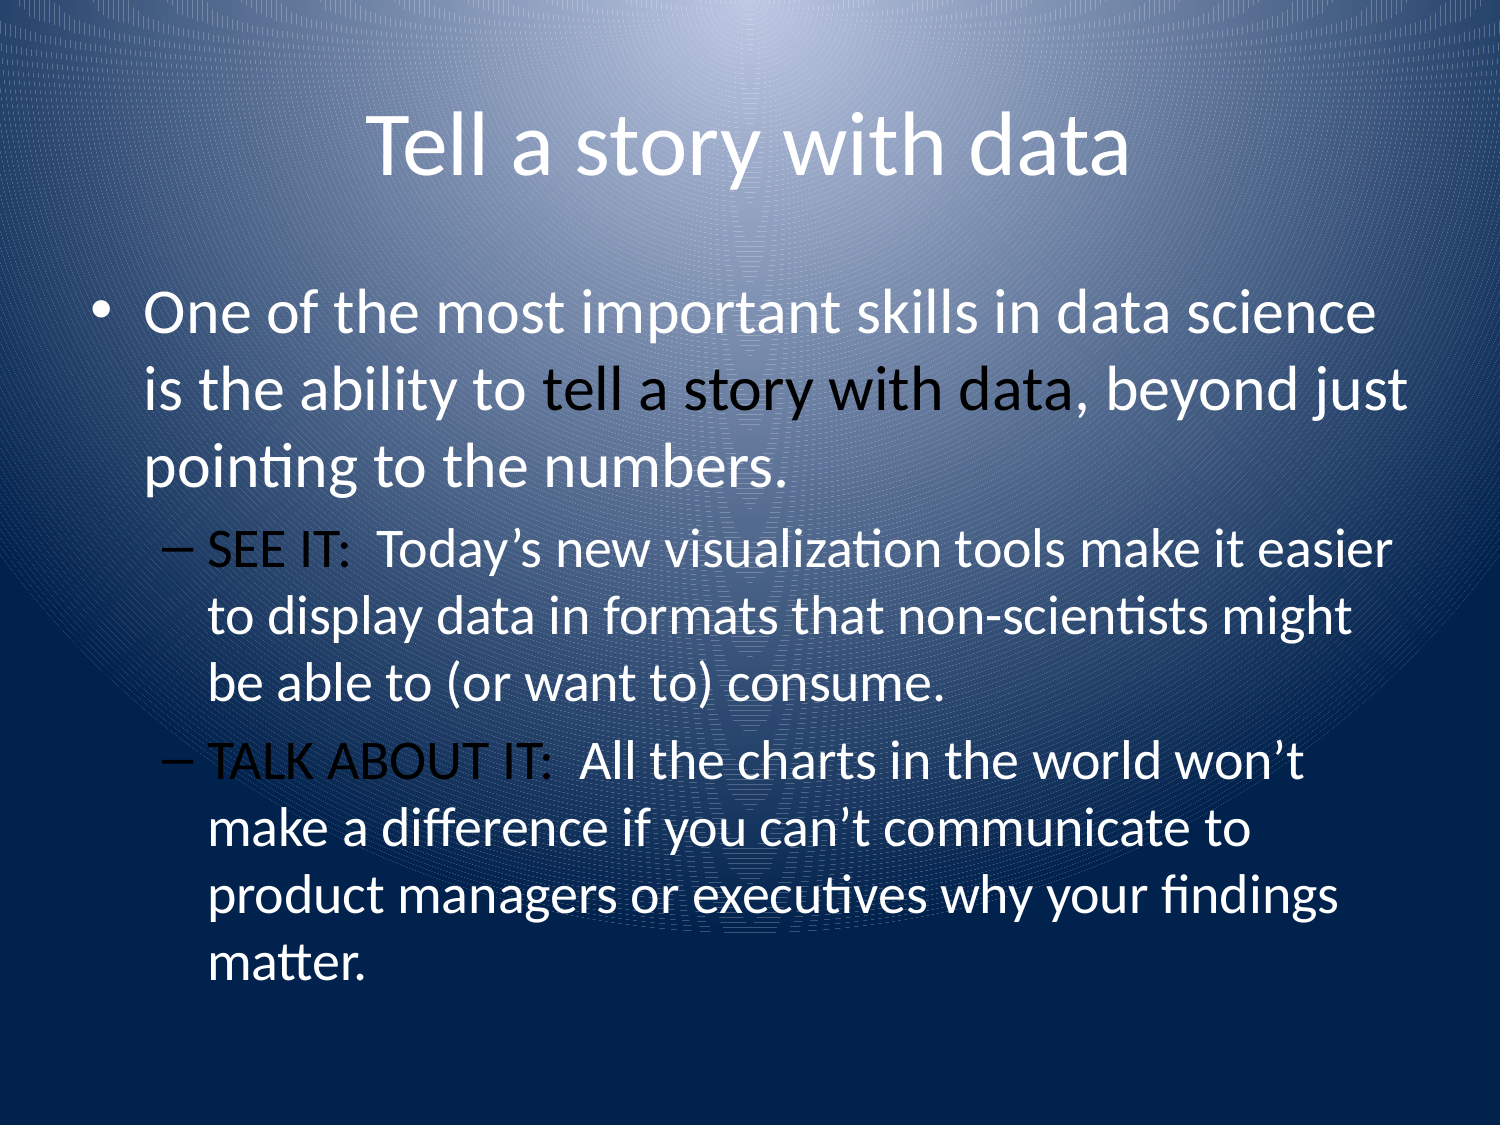

# Tell a story with data
One of the most important skills in data science is the ability to tell a story with data, beyond just pointing to the numbers.
SEE IT:  Today’s new visualization tools make it easier to display data in formats that non-scientists might be able to (or want to) consume.
TALK ABOUT IT:  All the charts in the world won’t make a difference if you can’t communicate to product managers or executives why your findings matter.